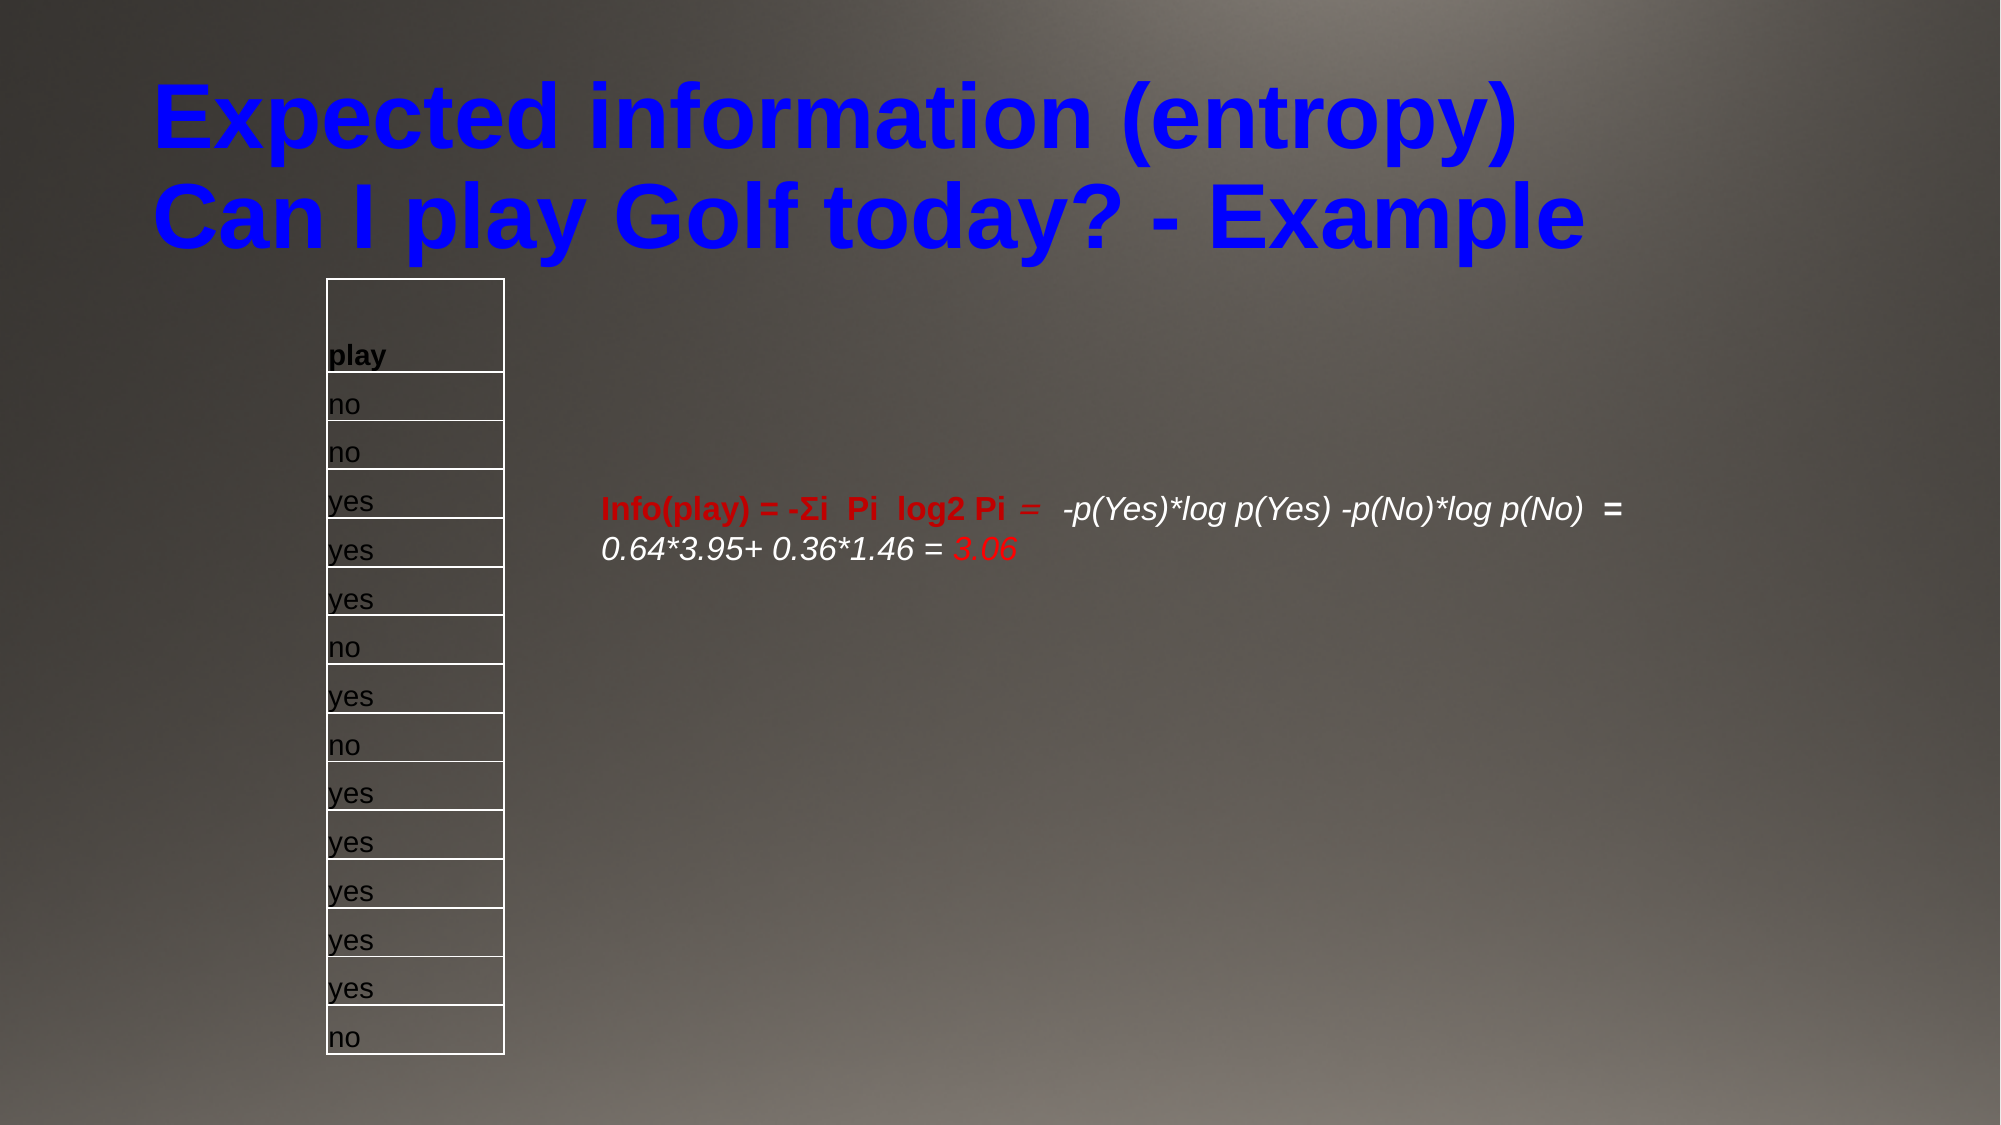

# Expected information (entropy) Can I play Golf today? - Example
| play |
| --- |
| no |
| no |
| yes |
| yes |
| yes |
| no |
| yes |
| no |
| yes |
| yes |
| yes |
| yes |
| yes |
| no |
Info(play) = -Σi  Pi  log2 Pi =  -p(Yes)*log p(Yes) -p(No)*log p(No)  = 0.64*3.95+ 0.36*1.46 = 3.06